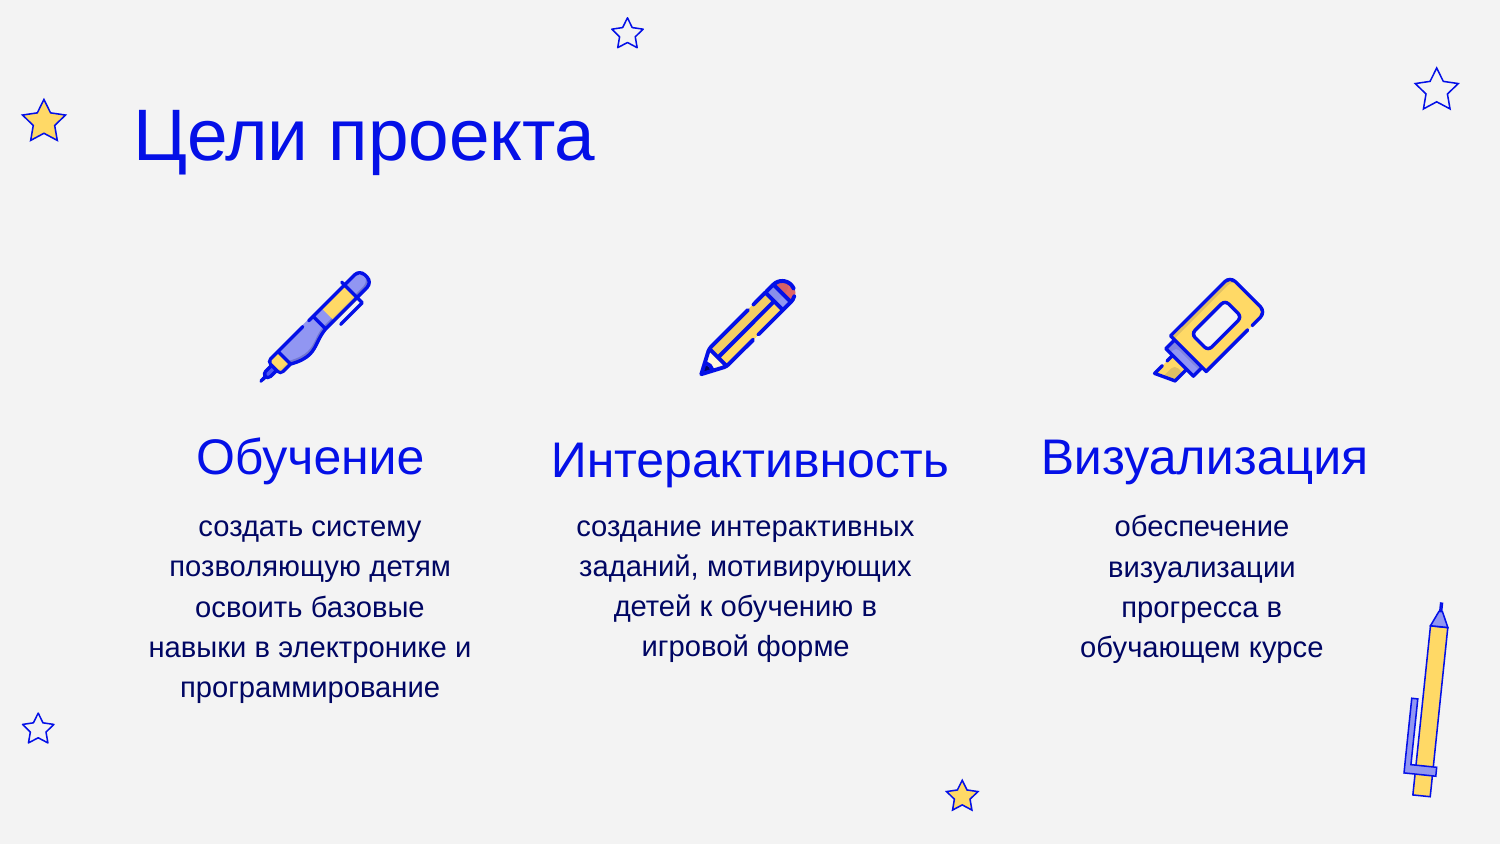

# Цели проекта

Обучение
Визуализация
Интерактивность
создание интерактивных заданий, мотивирующих детей к обучению в игровой форме
создать систему позволяющую детям освоить базовые навыки в электронике и программирование
обеспечение визуализации прогресса в обучающем курсе